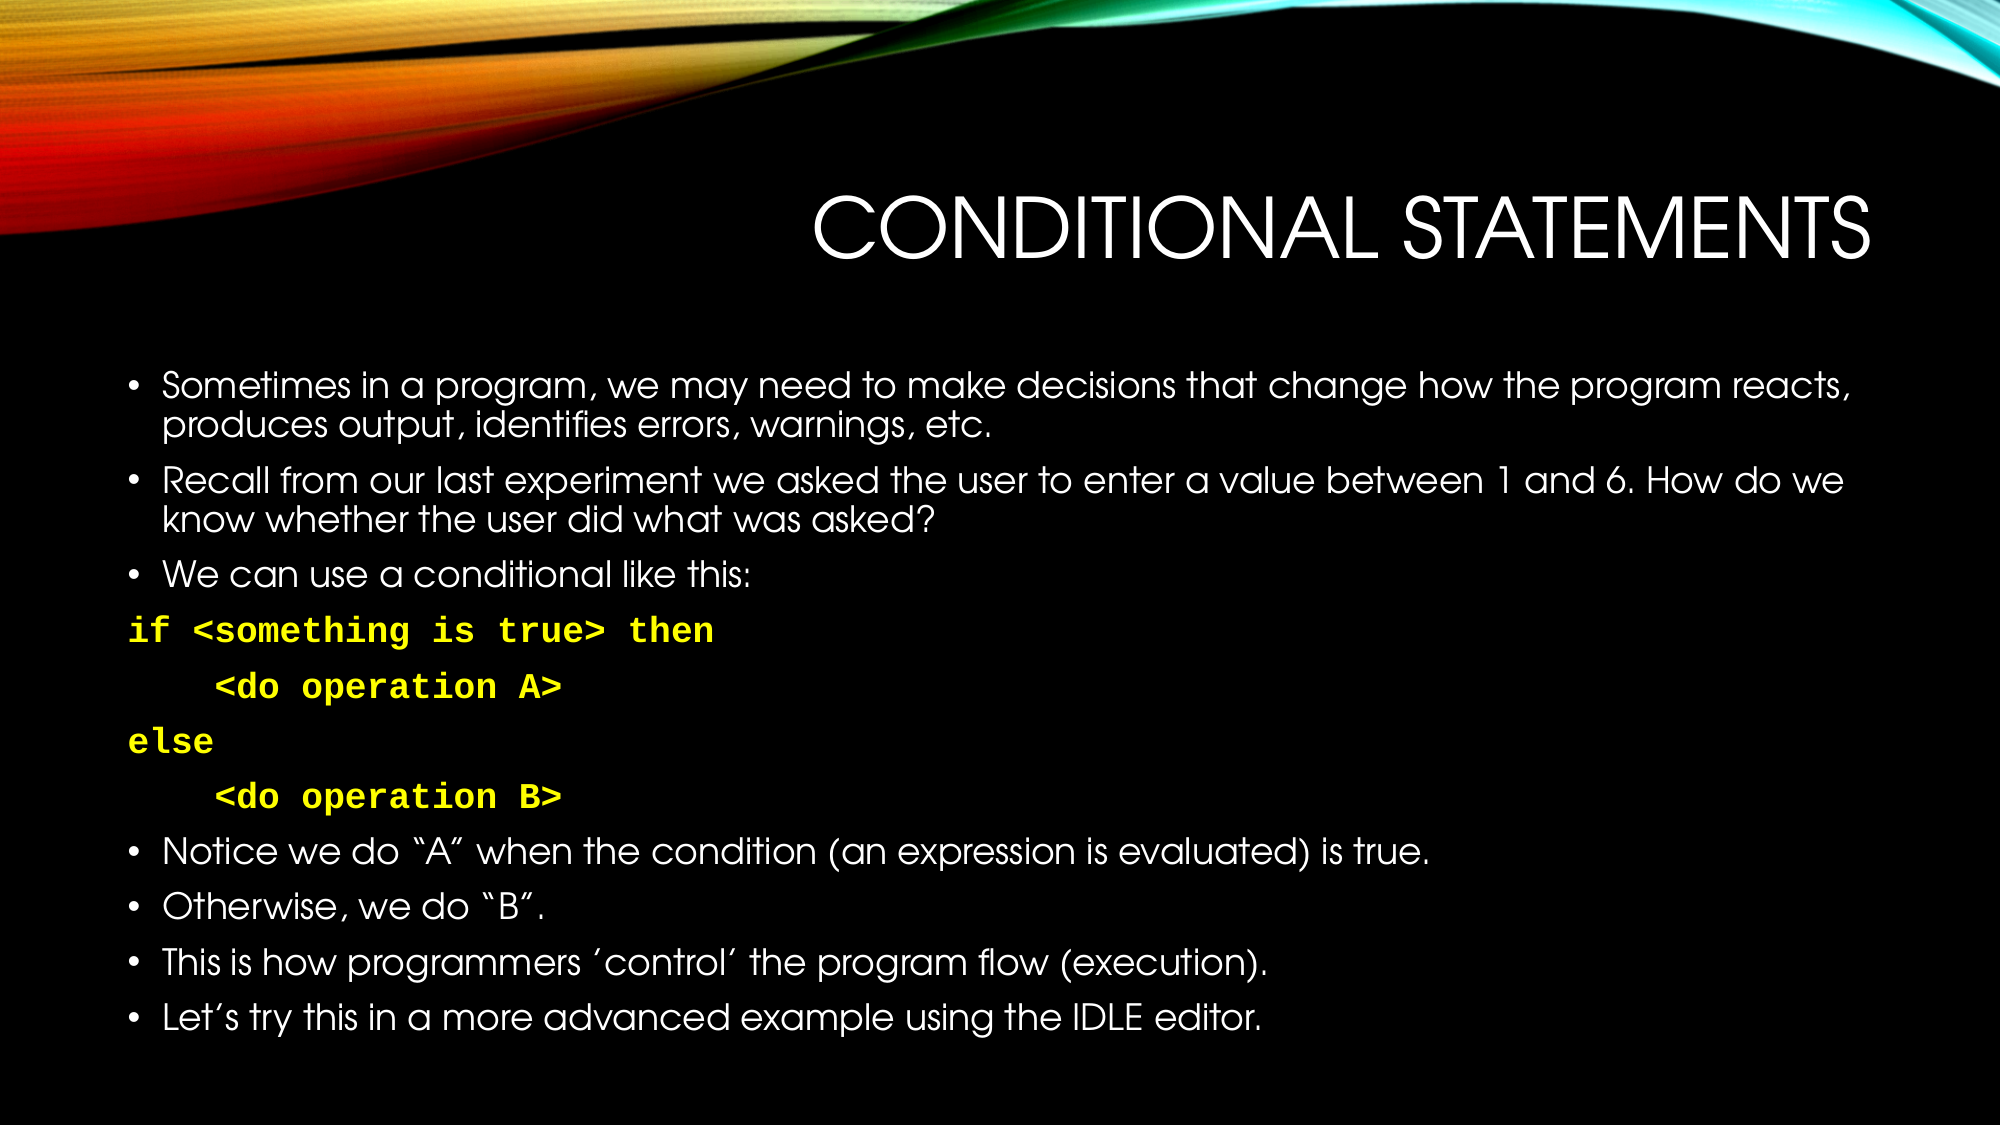

# Conditional statements
Sometimes in a program, we may need to make decisions that change how the program reacts, produces output, identifies errors, warnings, etc.
Recall from our last experiment we asked the user to enter a value between 1 and 6. How do we know whether the user did what was asked?
We can use a conditional like this:
if <something is true> then
    <do operation A>
else
    <do operation B>
Notice we do “A” when the condition (an expression is evaluated) is true.
Otherwise, we do “B”.
This is how programmers ’control’ the program flow (execution).
Let’s try this in a more advanced example using the IDLE editor.